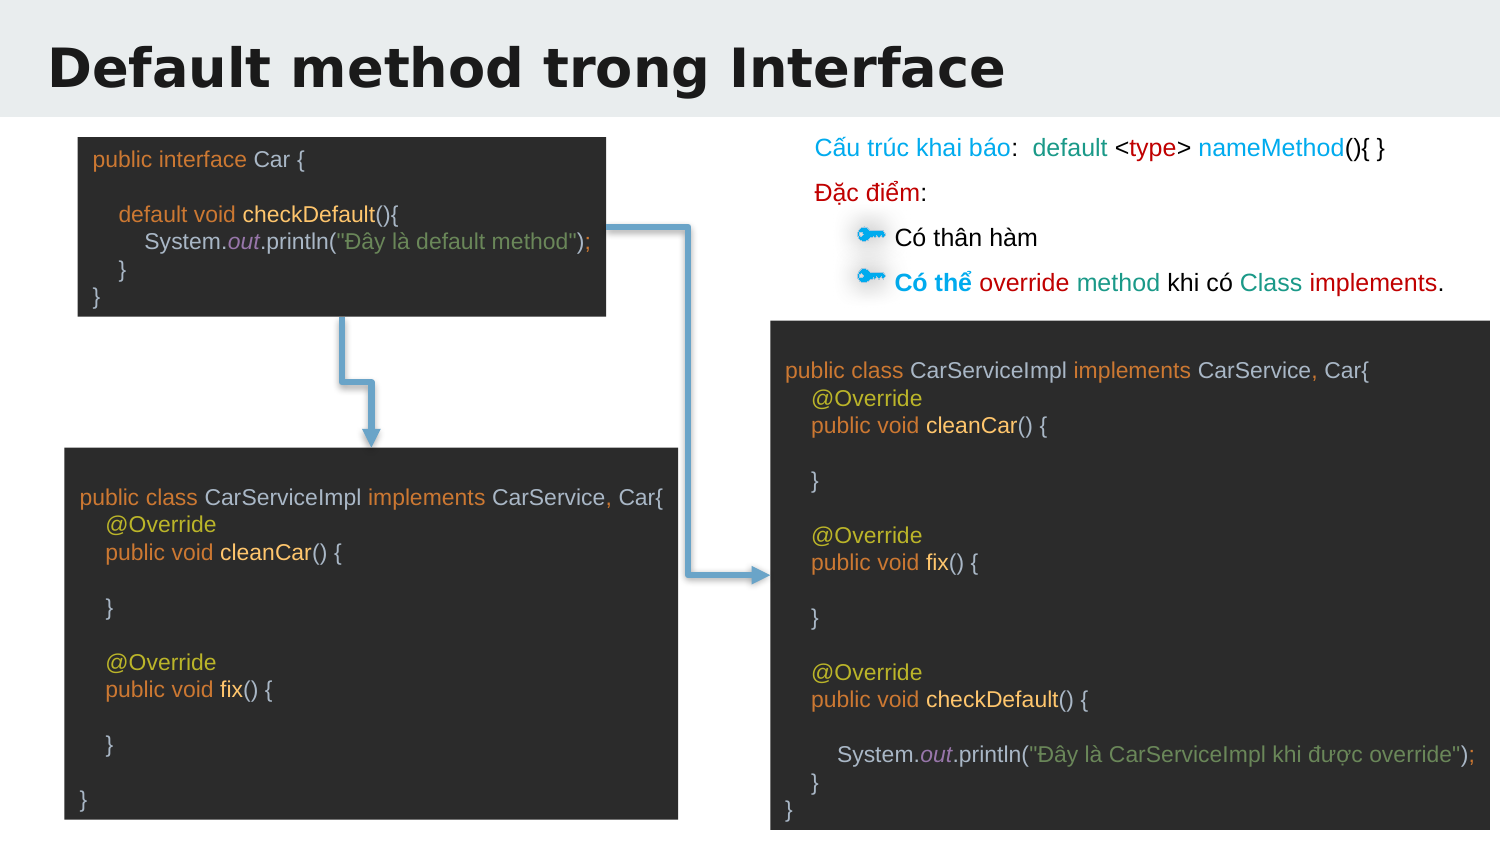

# Default method trong Interface
Cấu trúc khai báo:  default <type> nameMethod(){ }
Đặc điểm:
        Có thân hàm
        Có thể override method khi có Class implements.
public interface Car {
    default void checkDefault(){
        System.out.println("Đây là default method");
    }
}

public class CarServiceImpl implements CarService, Car{
    @Override
    public void cleanCar() {
    }
    @Override
    public void fix() {
    }
    @Override
    public void checkDefault() {
        System.out.println("Đây là CarServiceImpl khi được override");
    }
}

public class CarServiceImpl implements CarService, Car{
    @Override
    public void cleanCar() {
    }
    @Override
    public void fix() {
    }
}